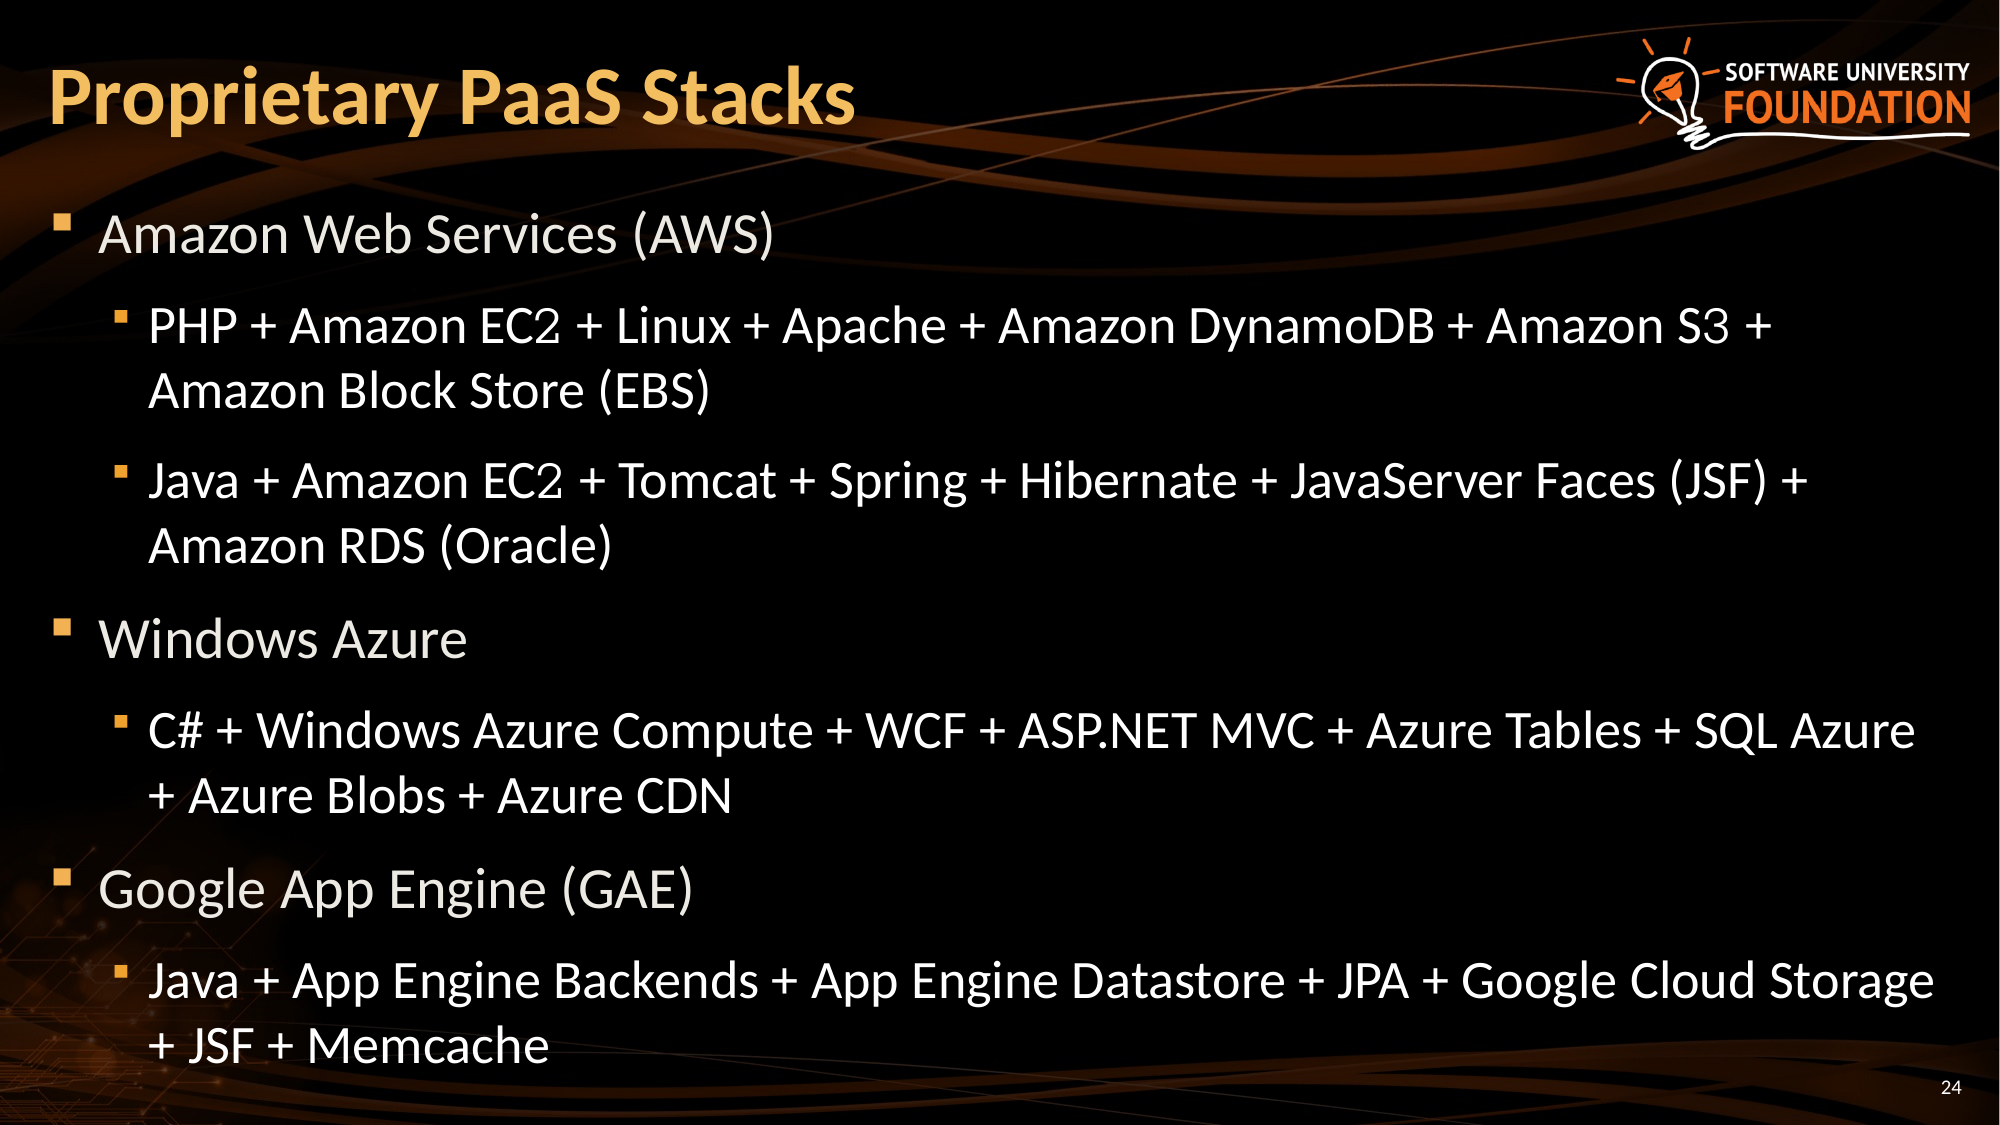

# Proprietary PaaS Stacks
Amazon Web Services (AWS)
PHP + Amazon EC2 + Linux + Apache + Amazon DynamoDB + Amazon S3 + Amazon Block Store (EBS)
Java + Amazon EC2 + Tomcat + Spring + Hibernate + JavaServer Faces (JSF) + Amazon RDS (Oracle)
Windows Azure
C# + Windows Azure Compute + WCF + ASP.NET MVC + Azure Tables + SQL Azure + Azure Blobs + Azure CDN
Google App Engine (GAE)
Java + App Engine Backends + App Engine Datastore + JPA + Google Cloud Storage + JSF + Memcache
24